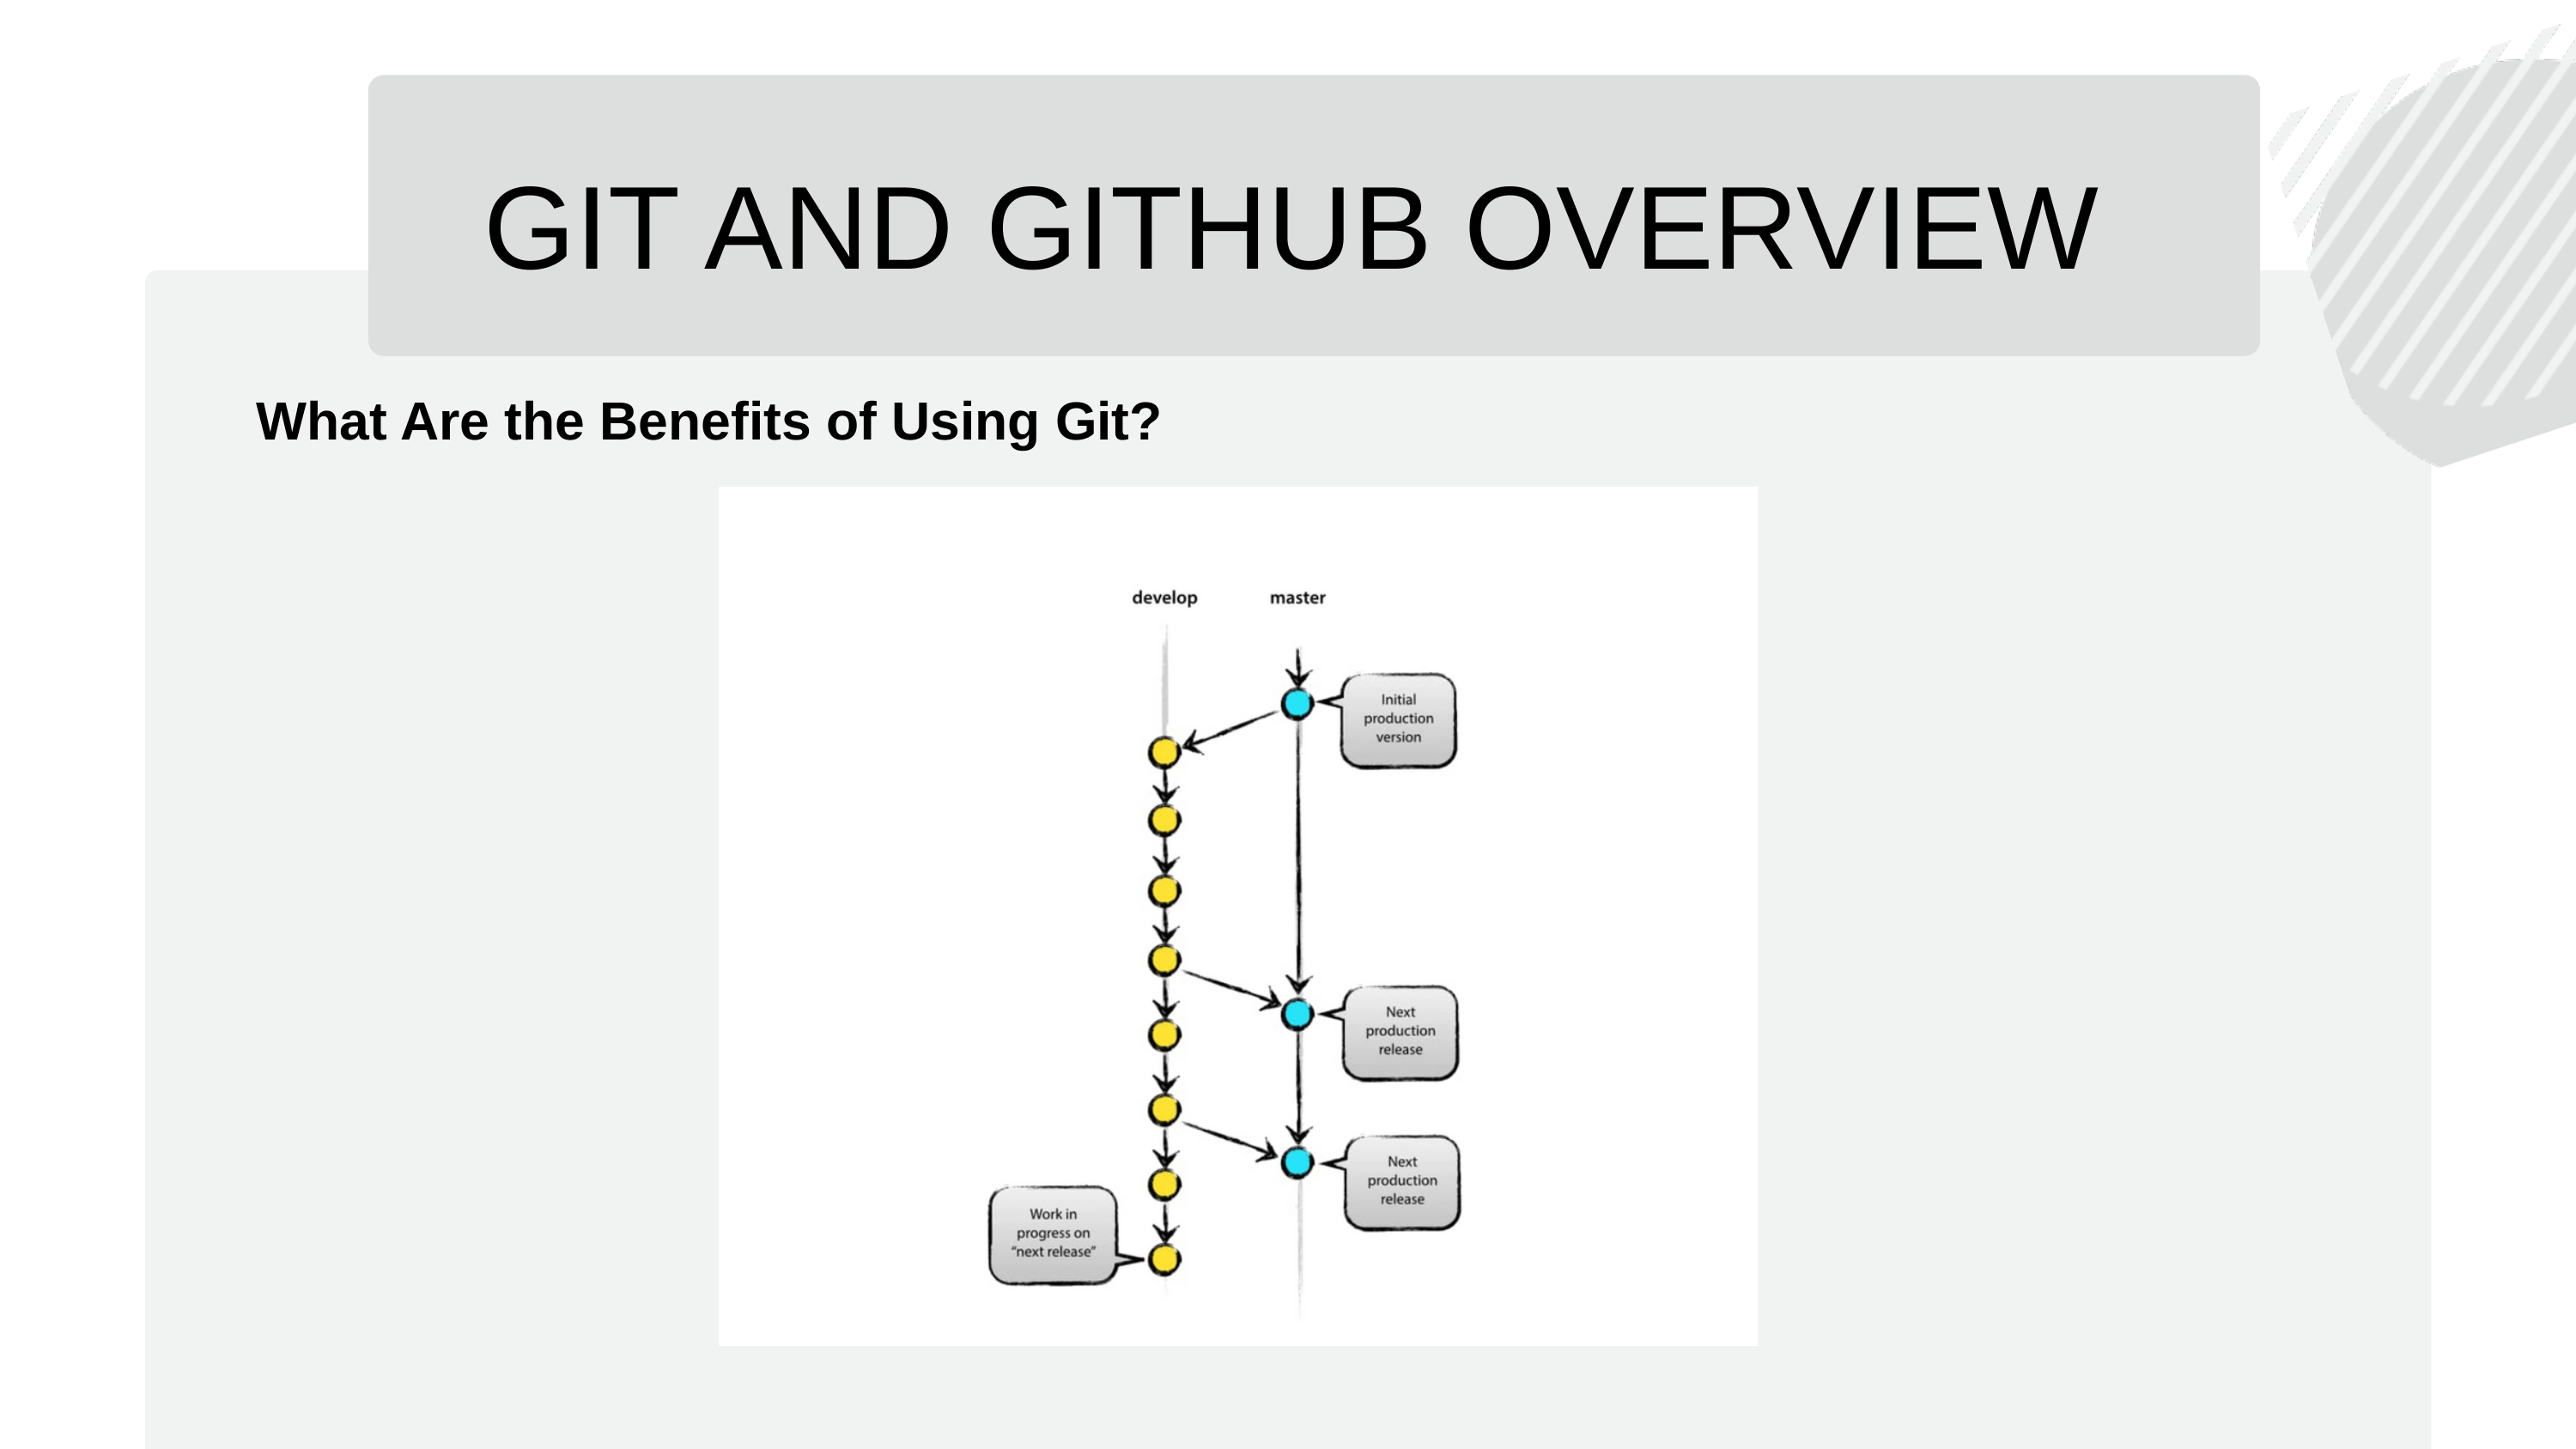

GIT AND GITHUB OVERVIEW

What Are the Benefits of Using Git?